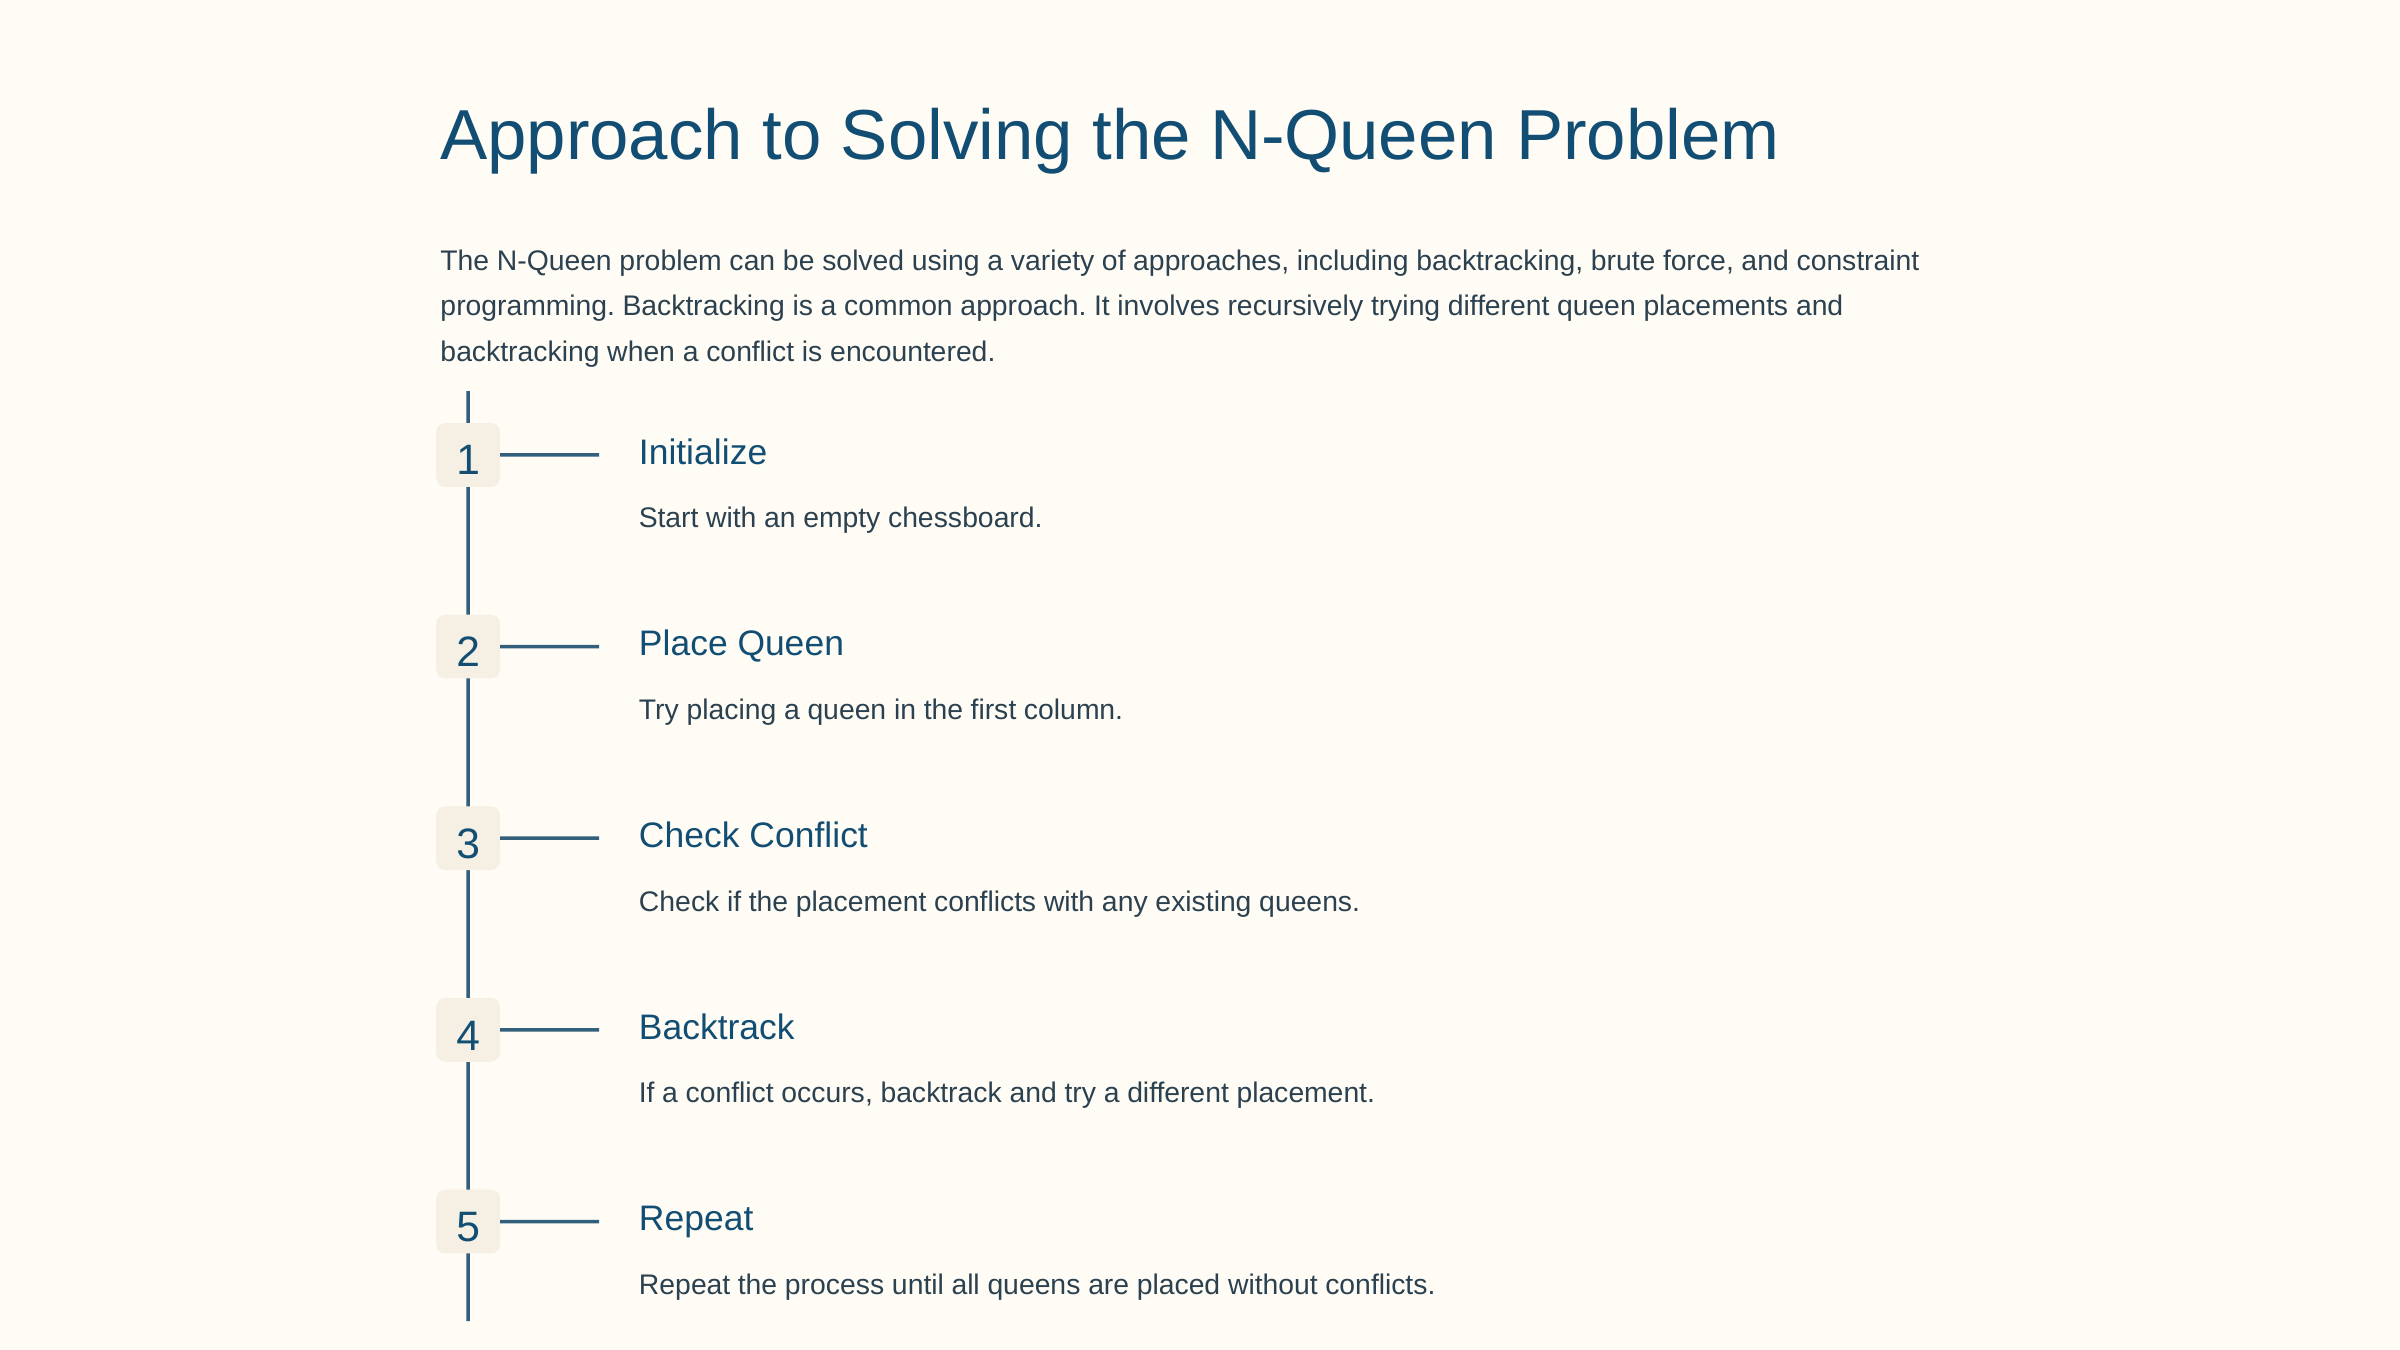

Approach to Solving the N-Queen Problem
The N-Queen problem can be solved using a variety of approaches, including backtracking, brute force, and constraint programming. Backtracking is a common approach. It involves recursively trying different queen placements and backtracking when a conflict is encountered.

Initialize

1

Start with an empty chessboard.
Place Queen

2

Try placing a queen in the first column.
Check Conflict

3

Check if the placement conflicts with any existing queens.
Backtrack

4

If a conflict occurs, backtrack and try a different placement.
Repeat

5

Repeat the process until all queens are placed without conflicts.